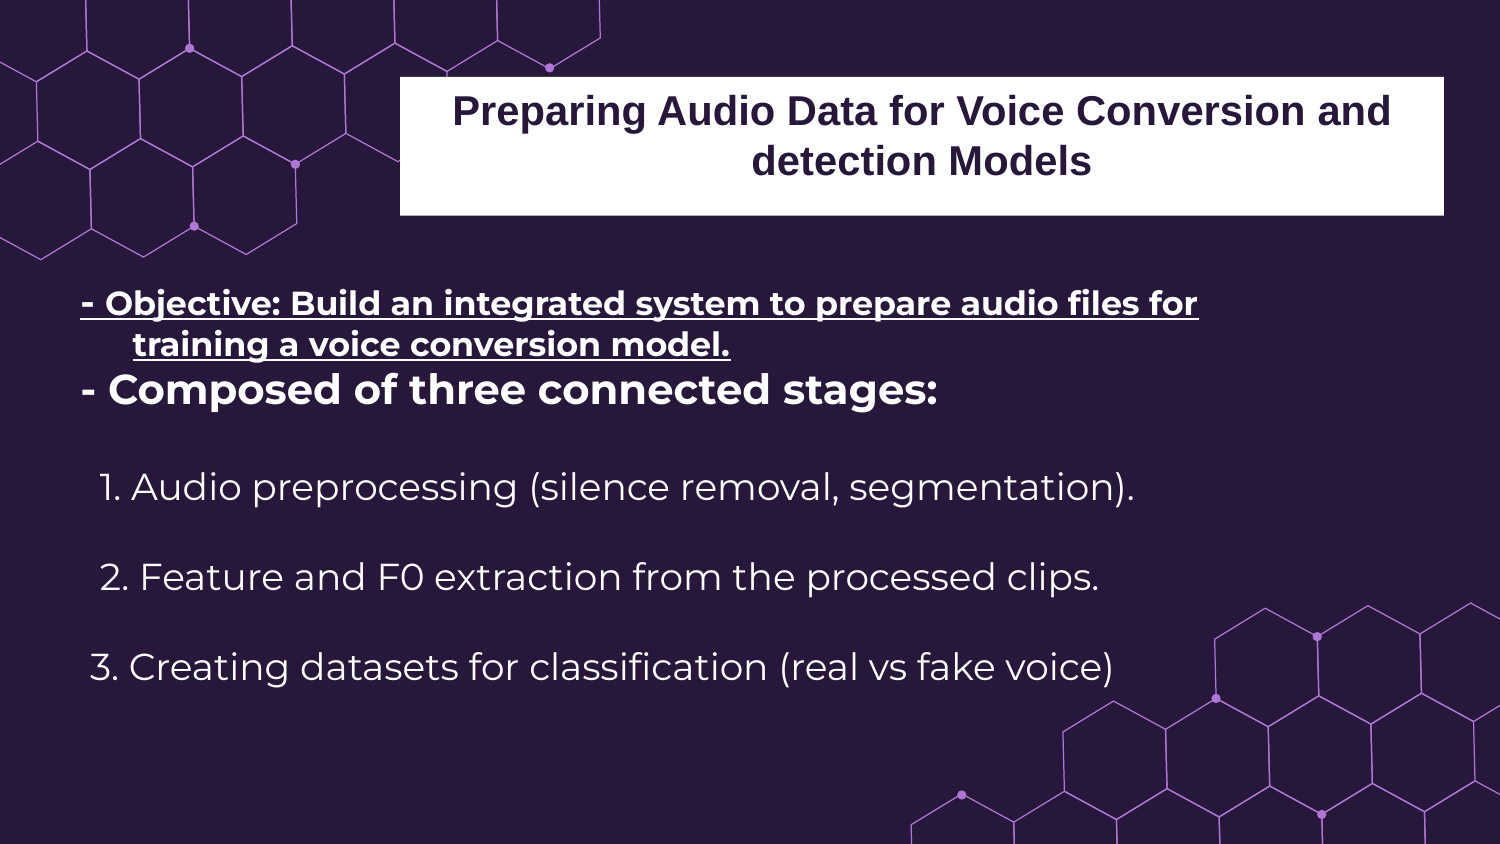

Preparing Audio Data for Voice Conversion and detection Models
- Objective: Build an integrated system to prepare audio files for training a voice conversion model.
- Composed of three connected stages:

  1. Audio preprocessing (silence removal, segmentation).

  2. Feature and F0 extraction from the processed clips.

 3. Creating datasets for classification (real vs fake voice)